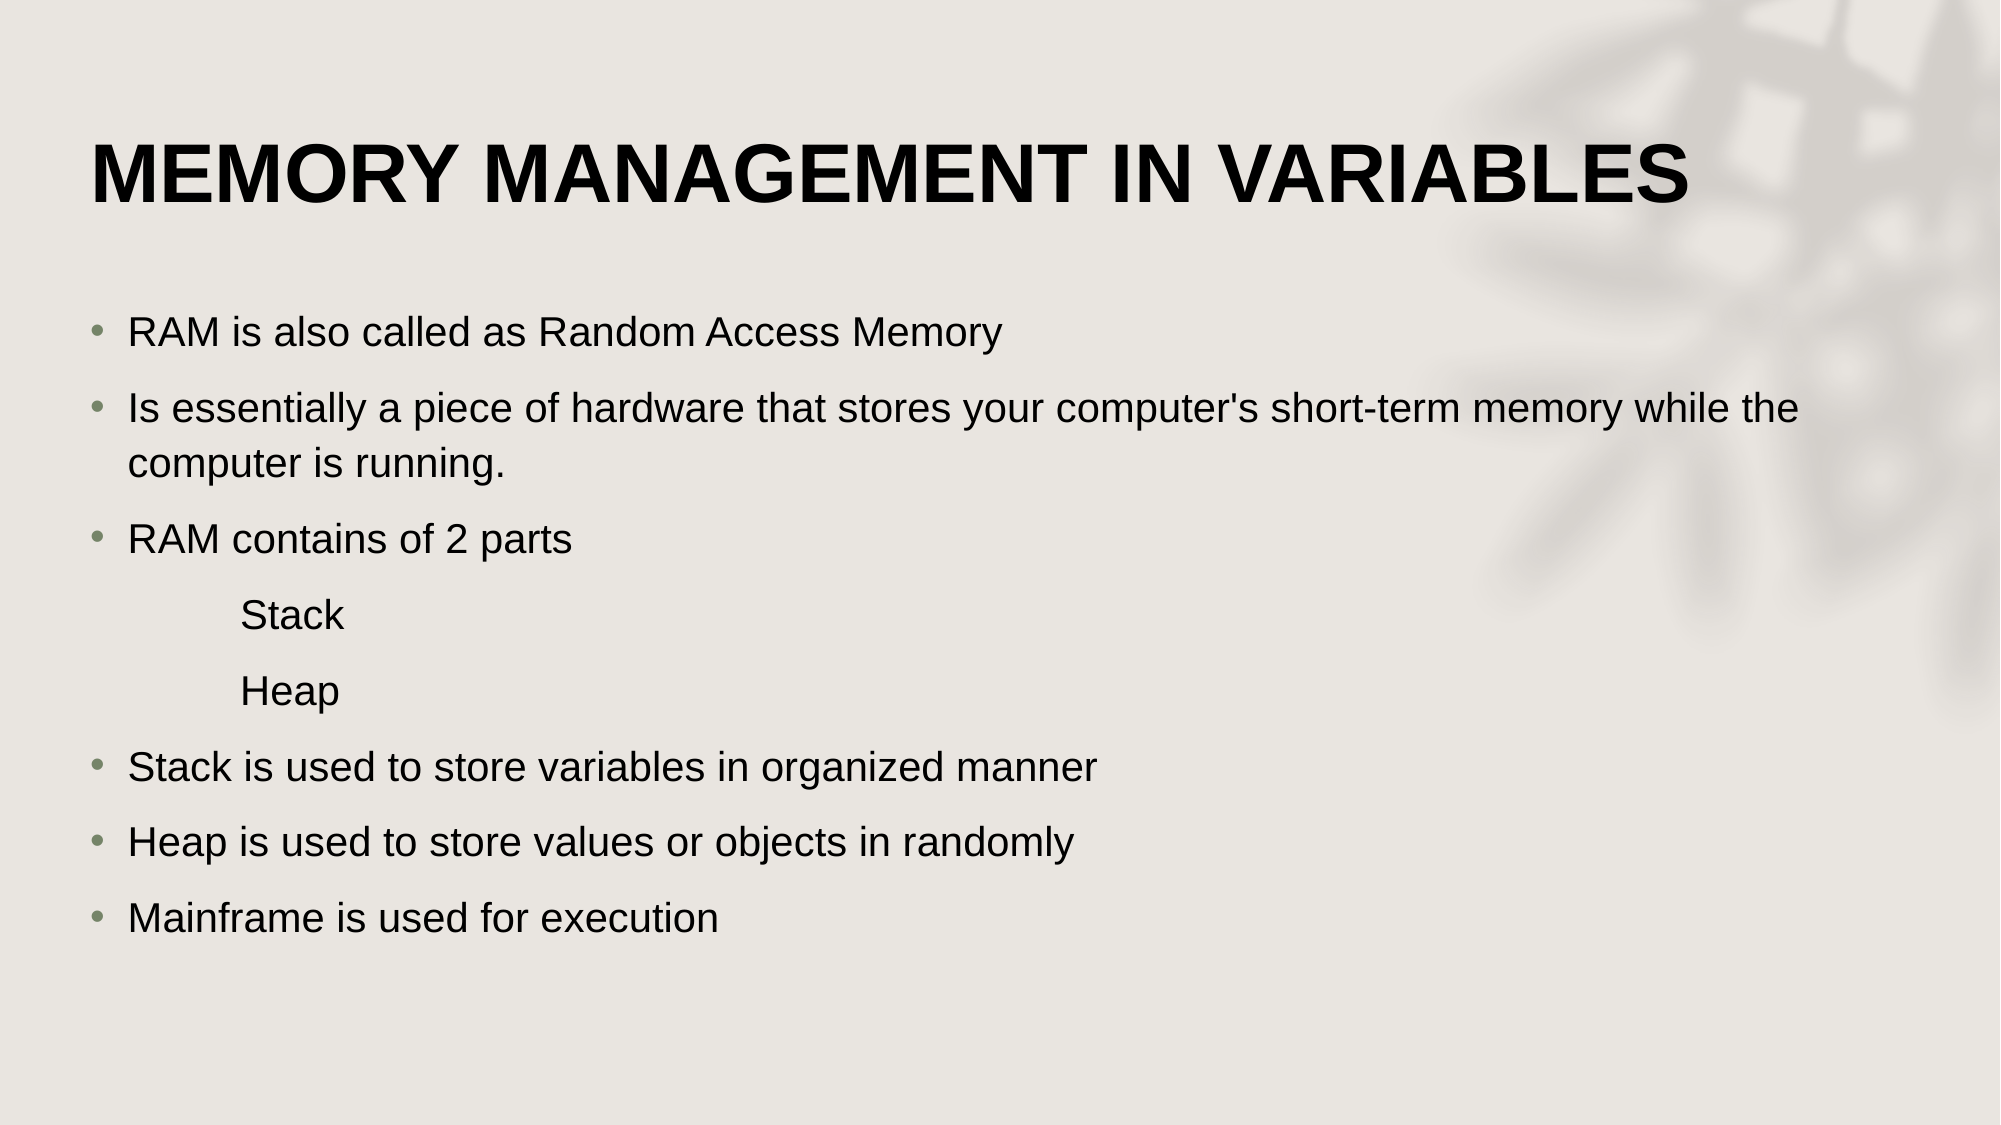

# MEMORY MANAGEMENT IN VARIABLES
RAM is also called as Random Access Memory
Is essentially a piece of hardware that stores your computer's short-term memory while the computer is running.
RAM contains of 2 parts
	Stack
	Heap
Stack is used to store variables in organized manner
Heap is used to store values or objects in randomly
Mainframe is used for execution